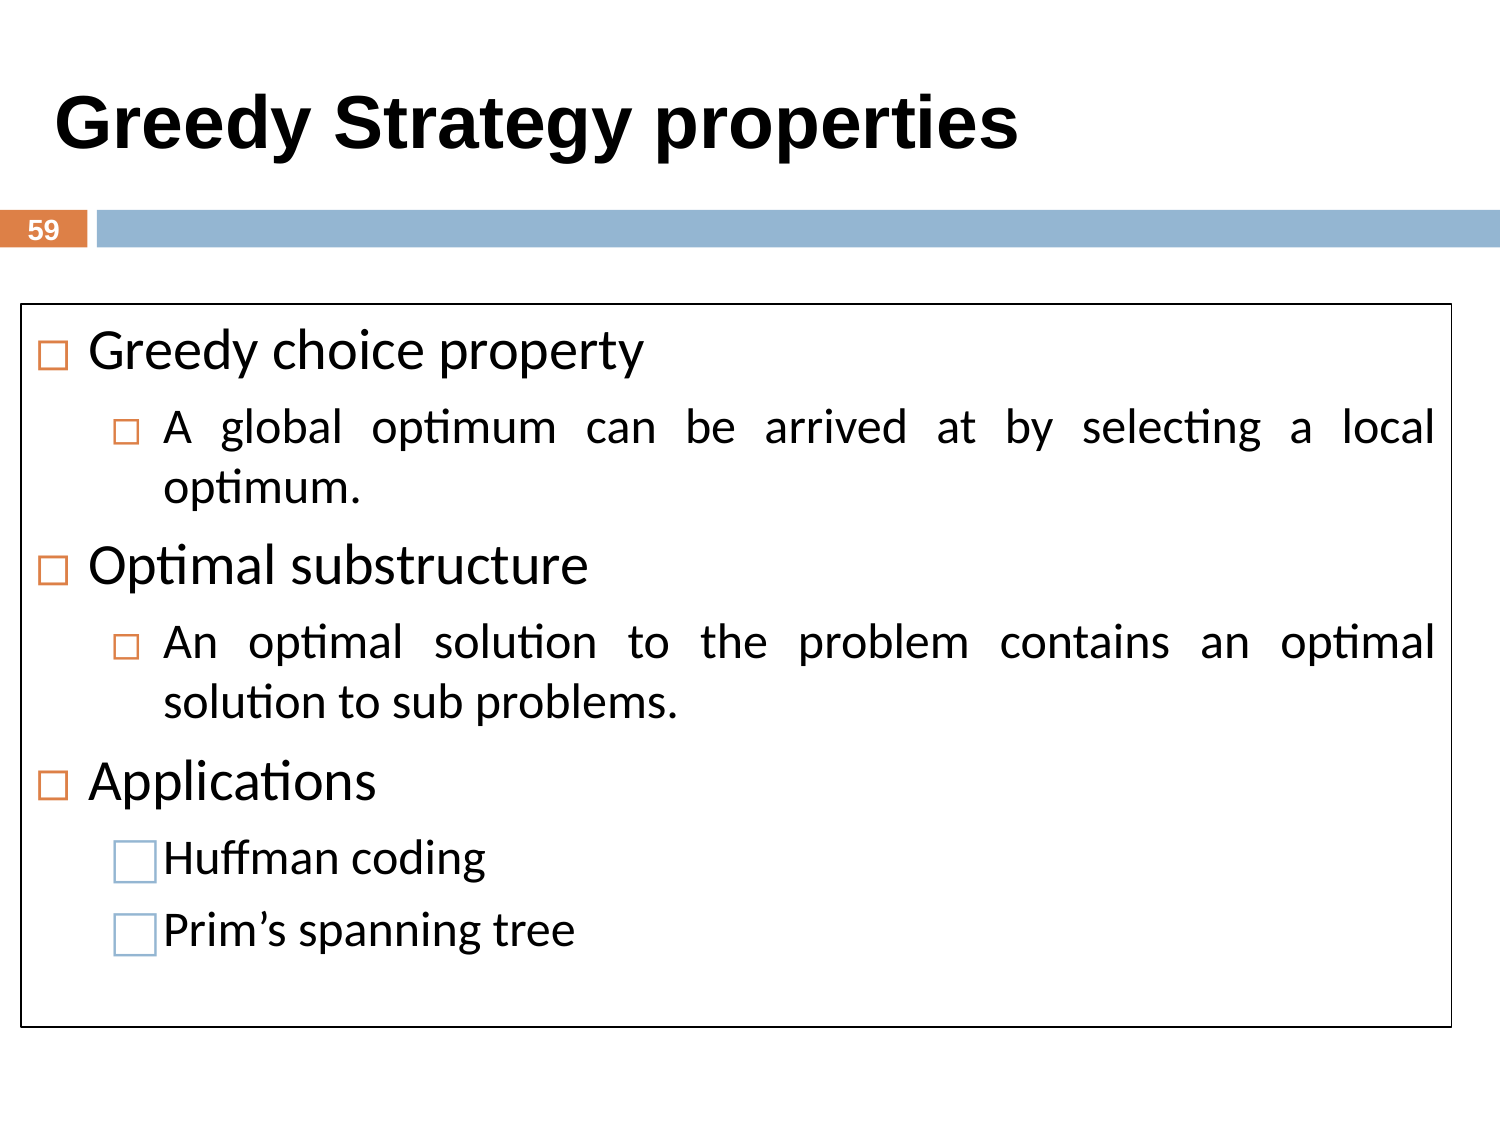

# Greedy Strategy properties
59
Greedy choice property
A global optimum can be arrived at by selecting a local optimum.
Optimal substructure
An optimal solution to the problem contains an optimal solution to sub problems.
Applications
Huffman coding
Prim’s spanning tree